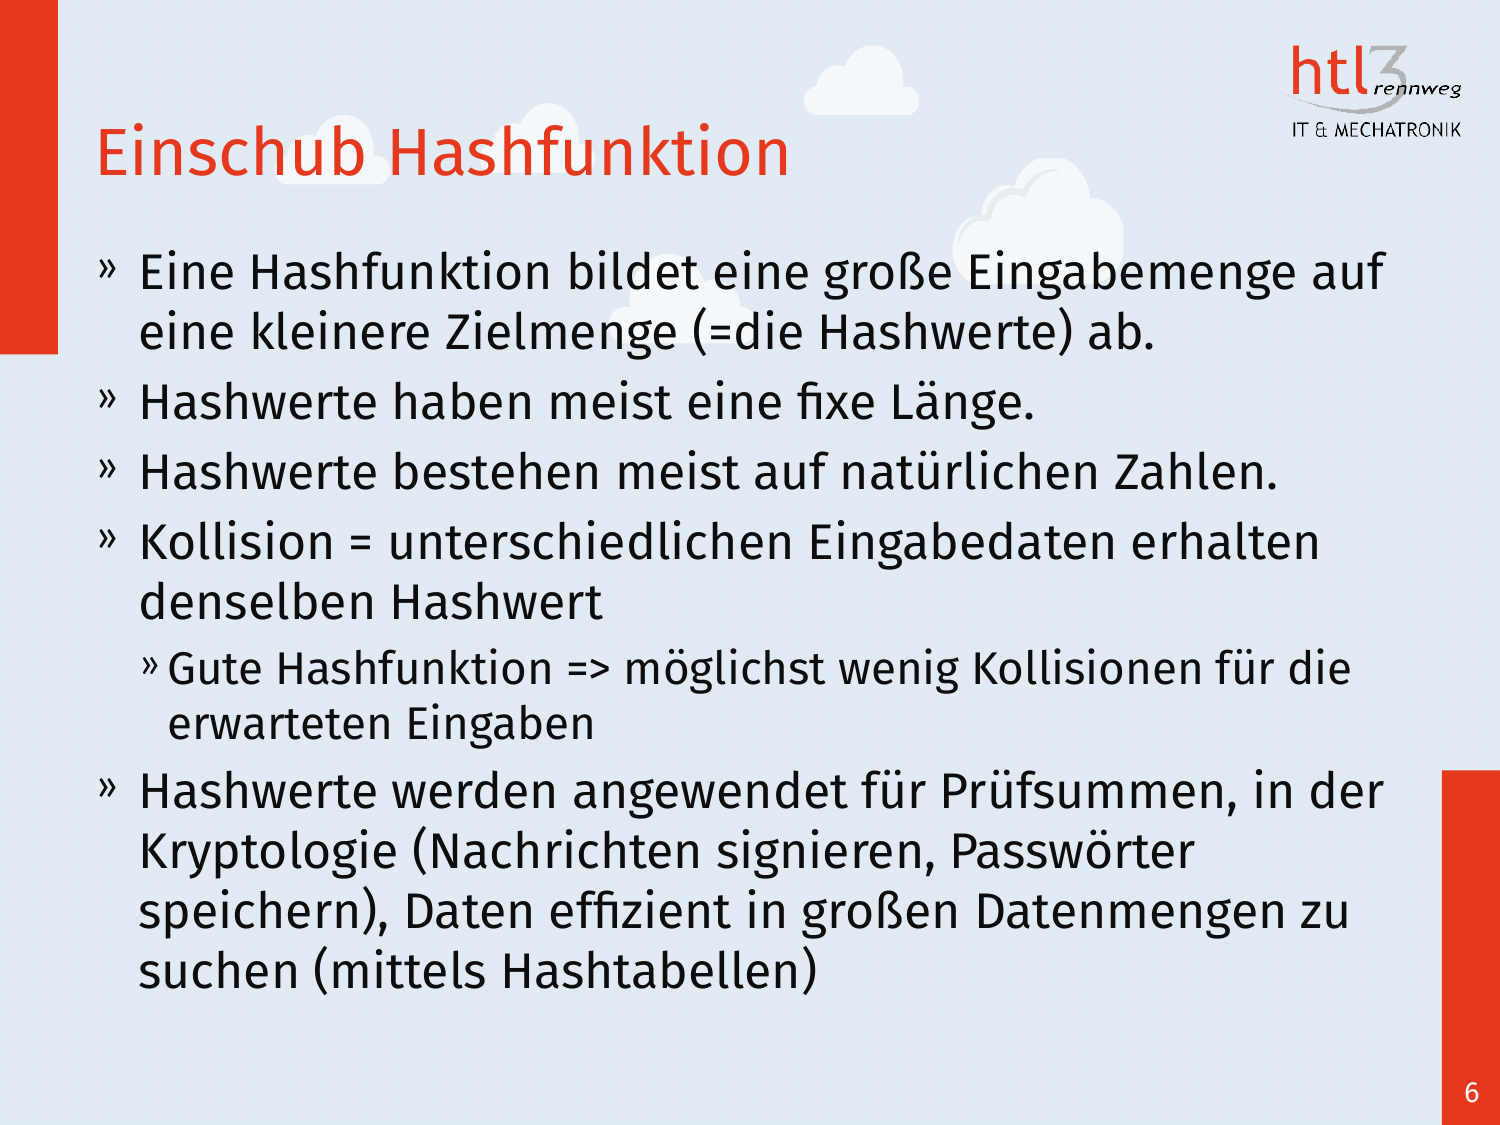

# Einschub Hashfunktion
Eine Hashfunktion bildet eine große Eingabemenge auf eine kleinere Zielmenge (=die Hashwerte) ab.
Hashwerte haben meist eine fixe Länge.
Hashwerte bestehen meist auf natürlichen Zahlen.
Kollision = unterschiedlichen Eingabedaten erhalten denselben Hashwert
Gute Hashfunktion => möglichst wenig Kollisionen für die erwarteten Eingaben
Hashwerte werden angewendet für Prüfsummen, in der Kryptologie (Nachrichten signieren, Passwörter speichern), Daten effizient in großen Datenmengen zu suchen (mittels Hashtabellen)